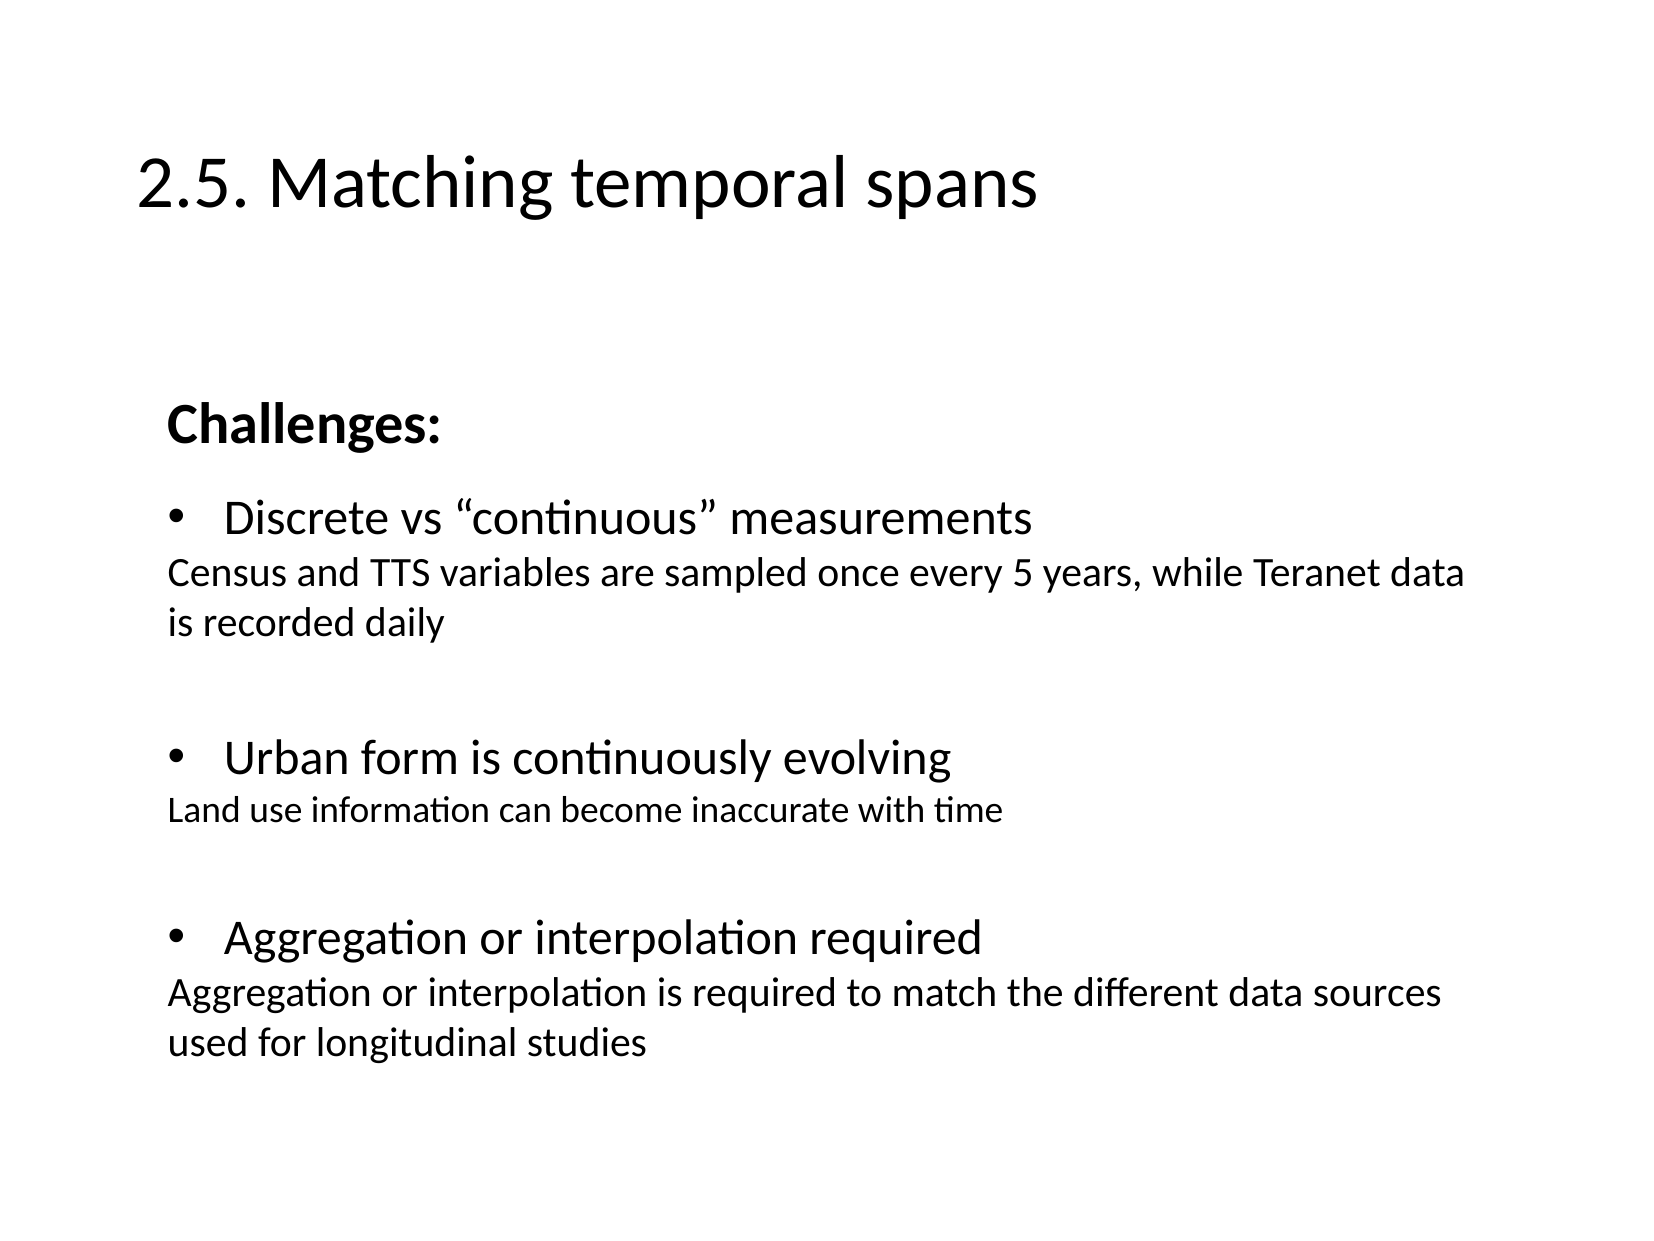

2.5. Matching temporal spans
Challenges:
Discrete vs “continuous” measurements
Census and TTS variables are sampled once every 5 years, while Teranet data is recorded daily

Urban form is continuously evolving
Land use information can become inaccurate with time

Aggregation or interpolation required
Aggregation or interpolation is required to match the different data sources used for longitudinal studies